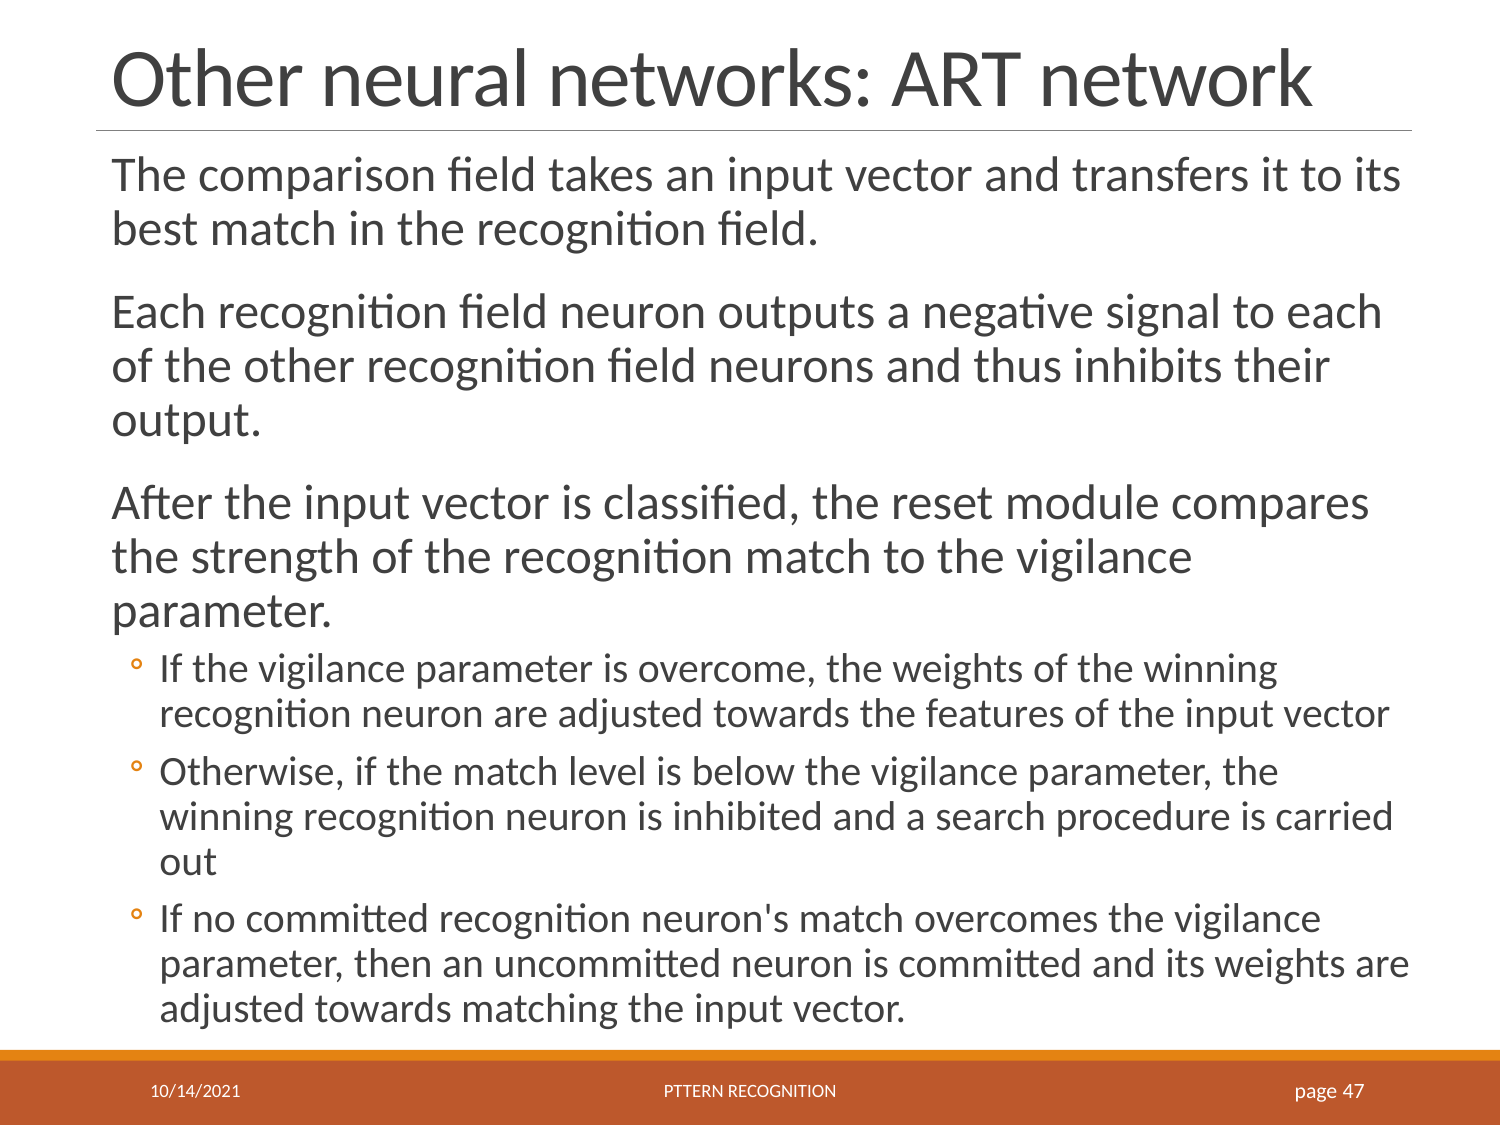

# Other neural networks: ART network
The comparison field takes an input vector and transfers it to its best match in the recognition field.
Each recognition field neuron outputs a negative signal to each of the other recognition field neurons and thus inhibits their output.
After the input vector is classified, the reset module compares the strength of the recognition match to the vigilance parameter.
If the vigilance parameter is overcome, the weights of the winning recognition neuron are adjusted towards the features of the input vector
Otherwise, if the match level is below the vigilance parameter, the winning recognition neuron is inhibited and a search procedure is carried out
If no committed recognition neuron's match overcomes the vigilance parameter, then an uncommitted neuron is committed and its weights are adjusted towards matching the input vector.
10/14/2021
Pttern recognition
 page 47